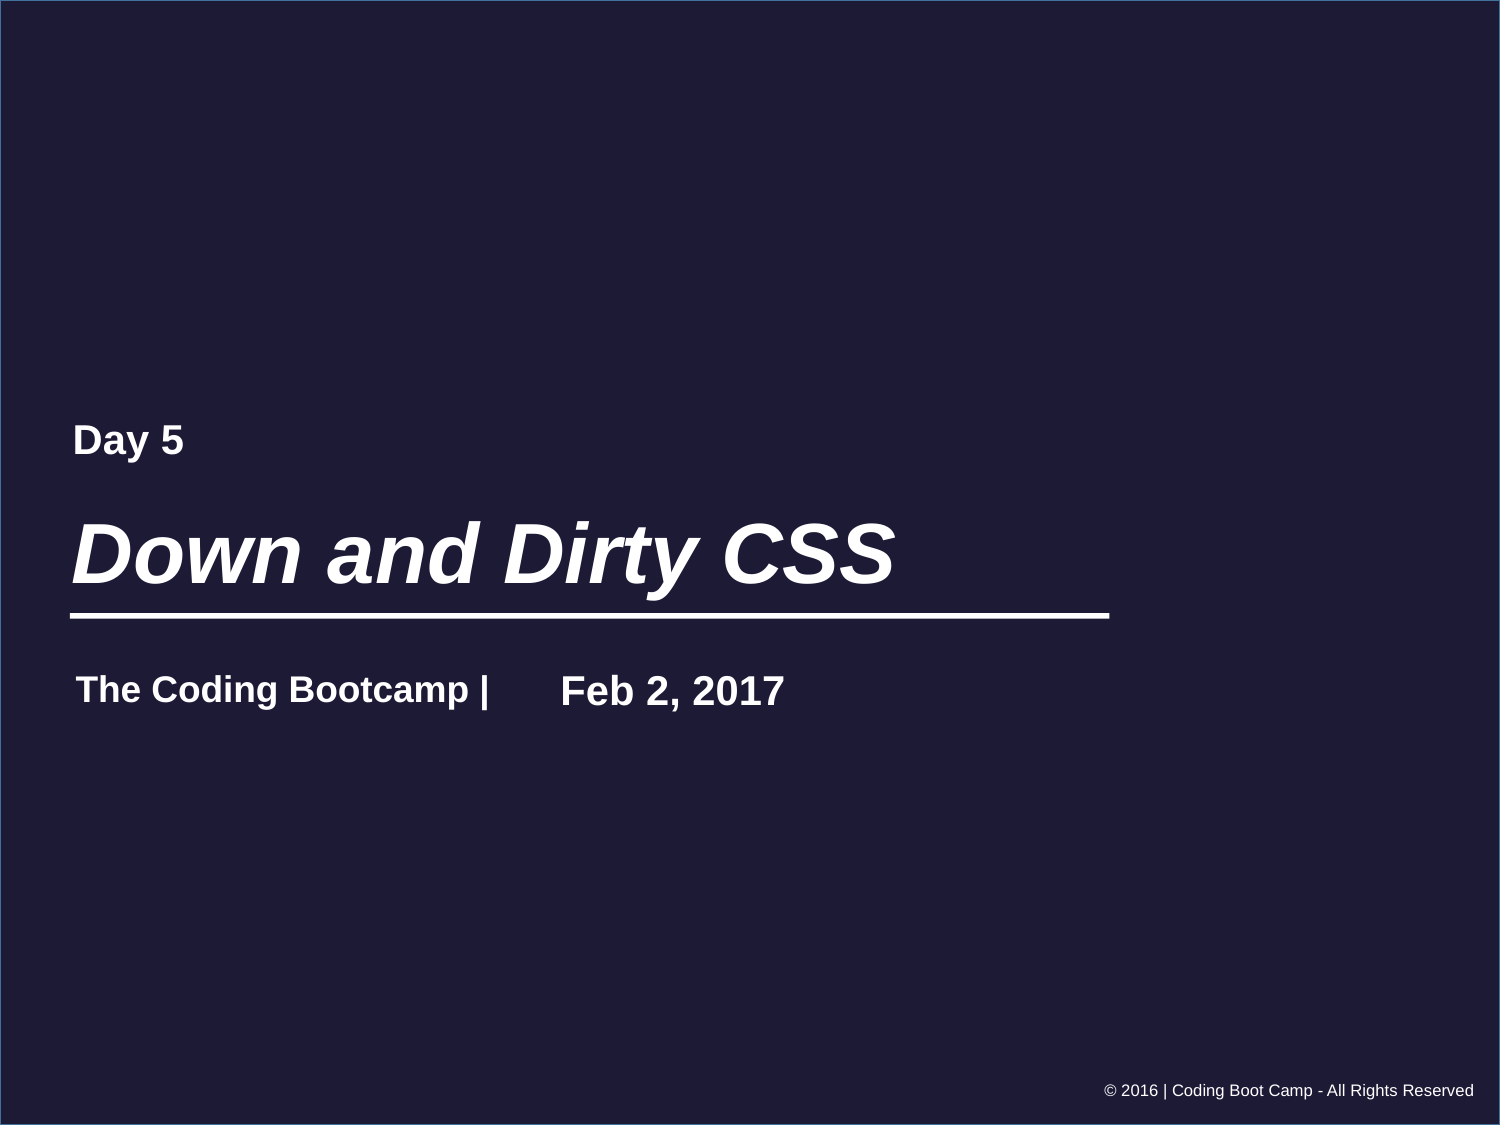

Day 5
# Down and Dirty CSS
Feb 2, 2017